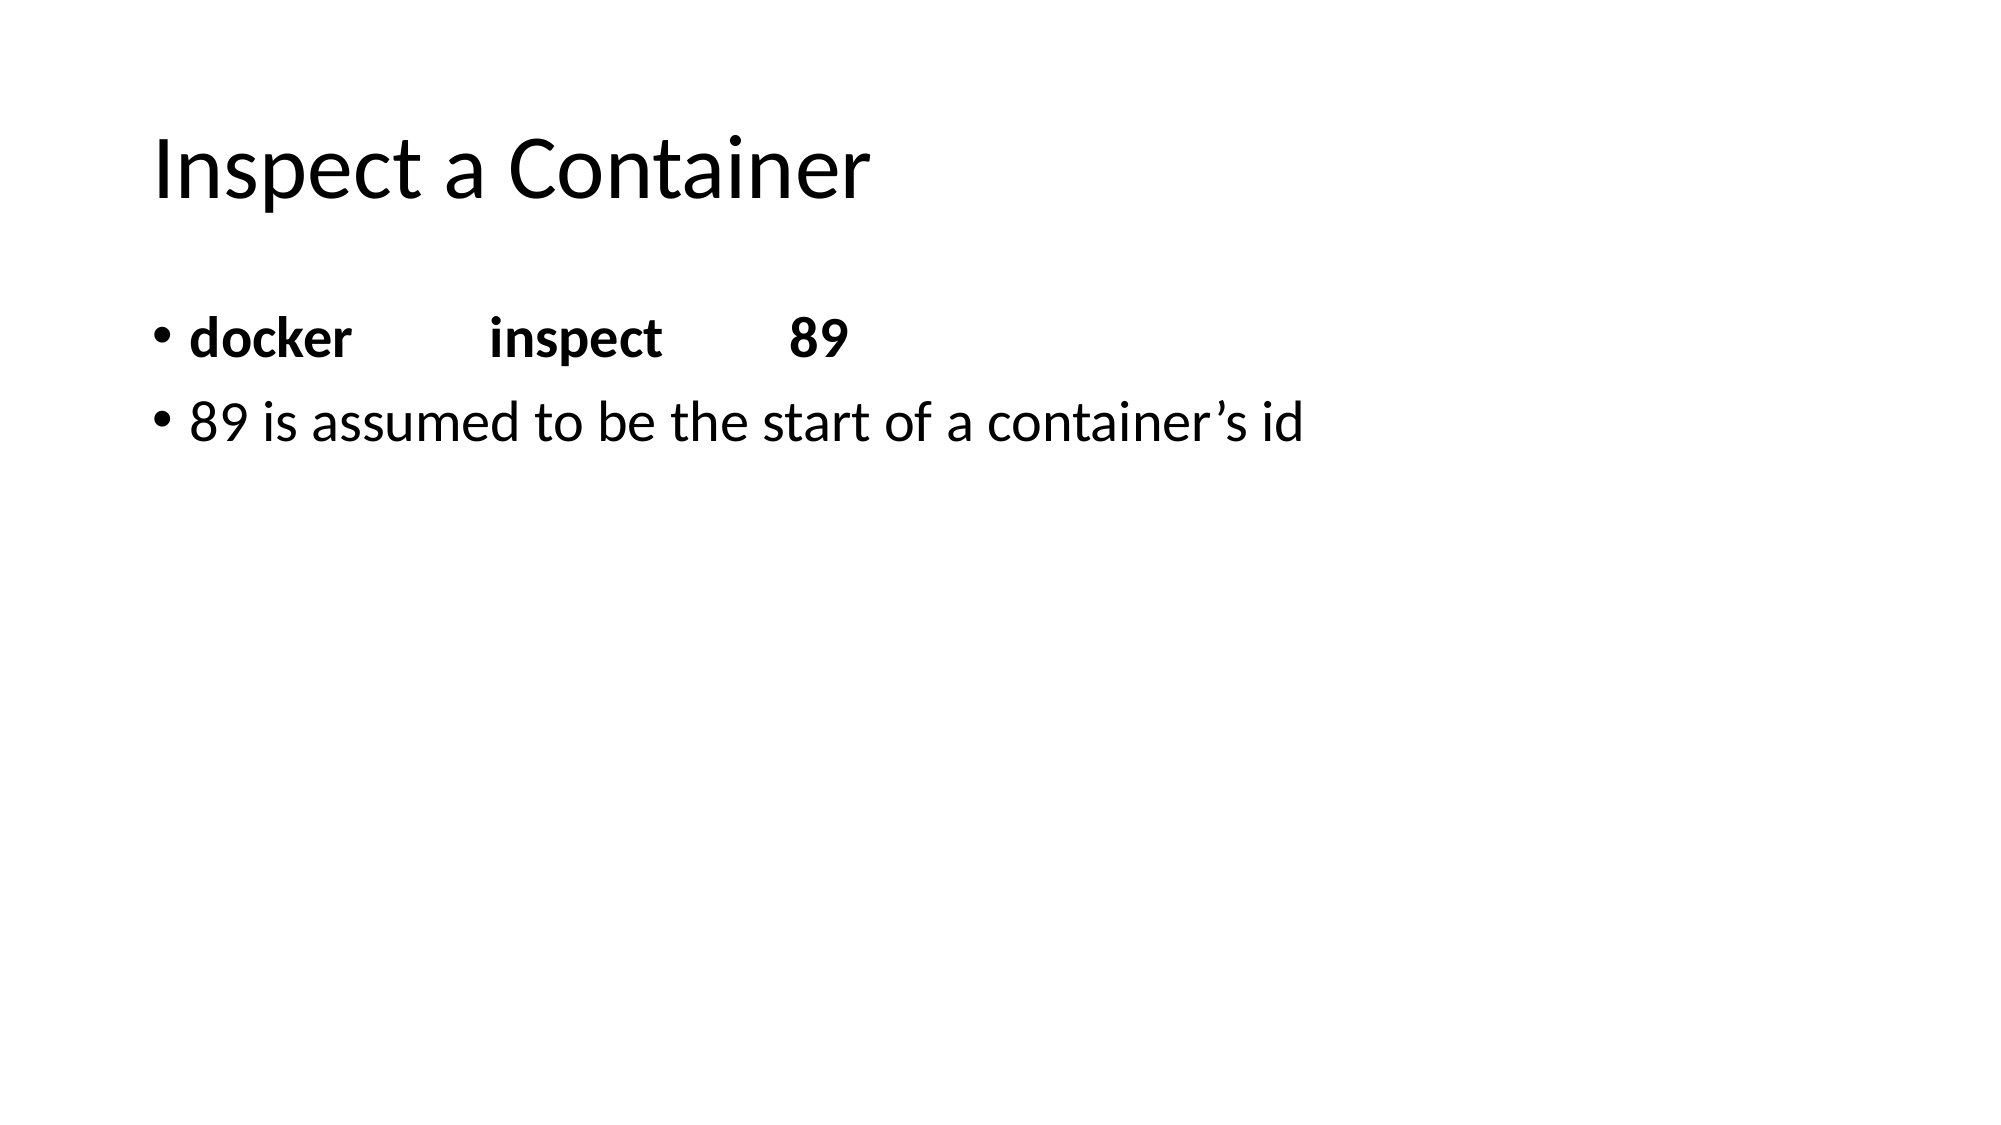

# Inspect a Container
docker	inspect	89
89 is assumed to be the start of a container’s id